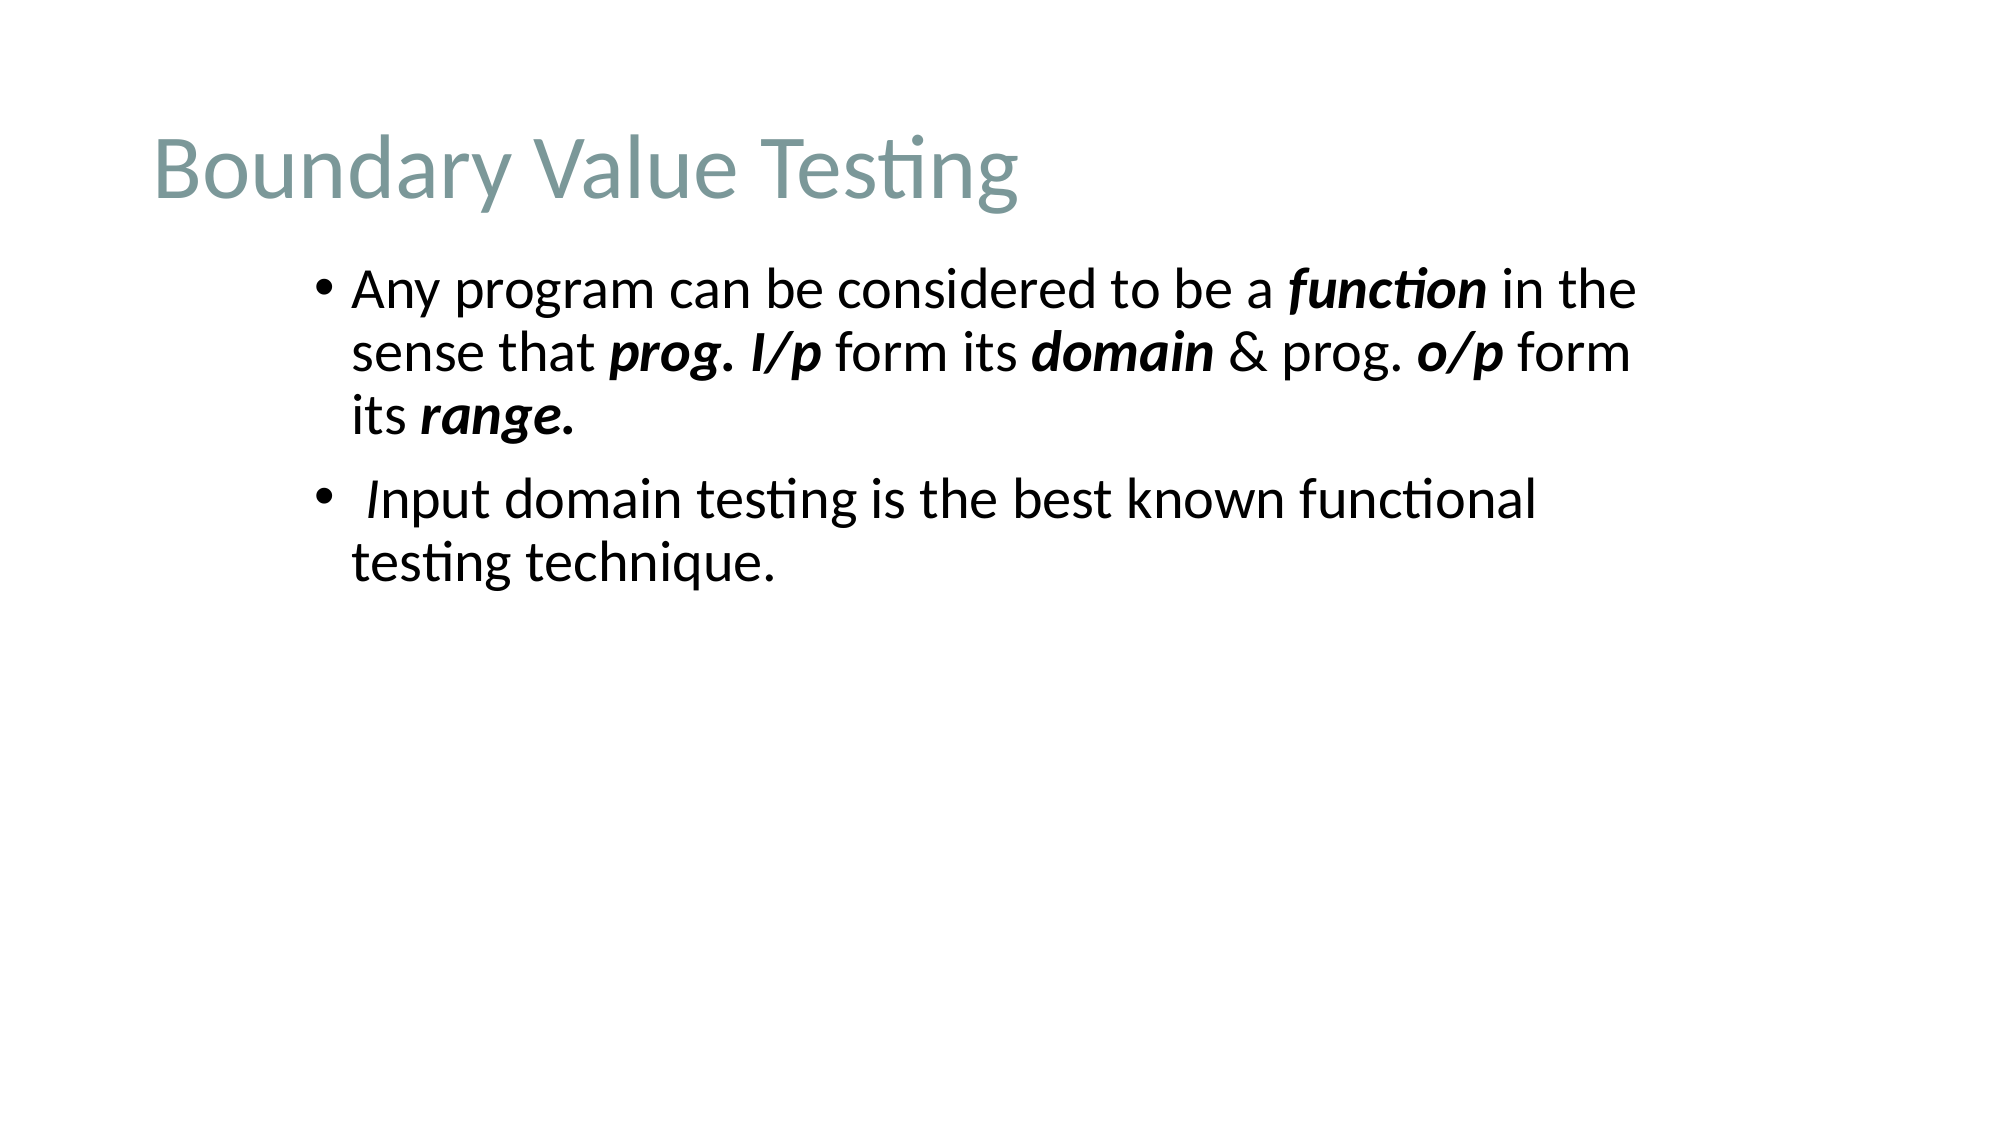

# Boundary Value Testing
Any program can be considered to be a function in the sense that prog. I/p form its domain & prog. o/p form its range.
 Input domain testing is the best known functional testing technique.